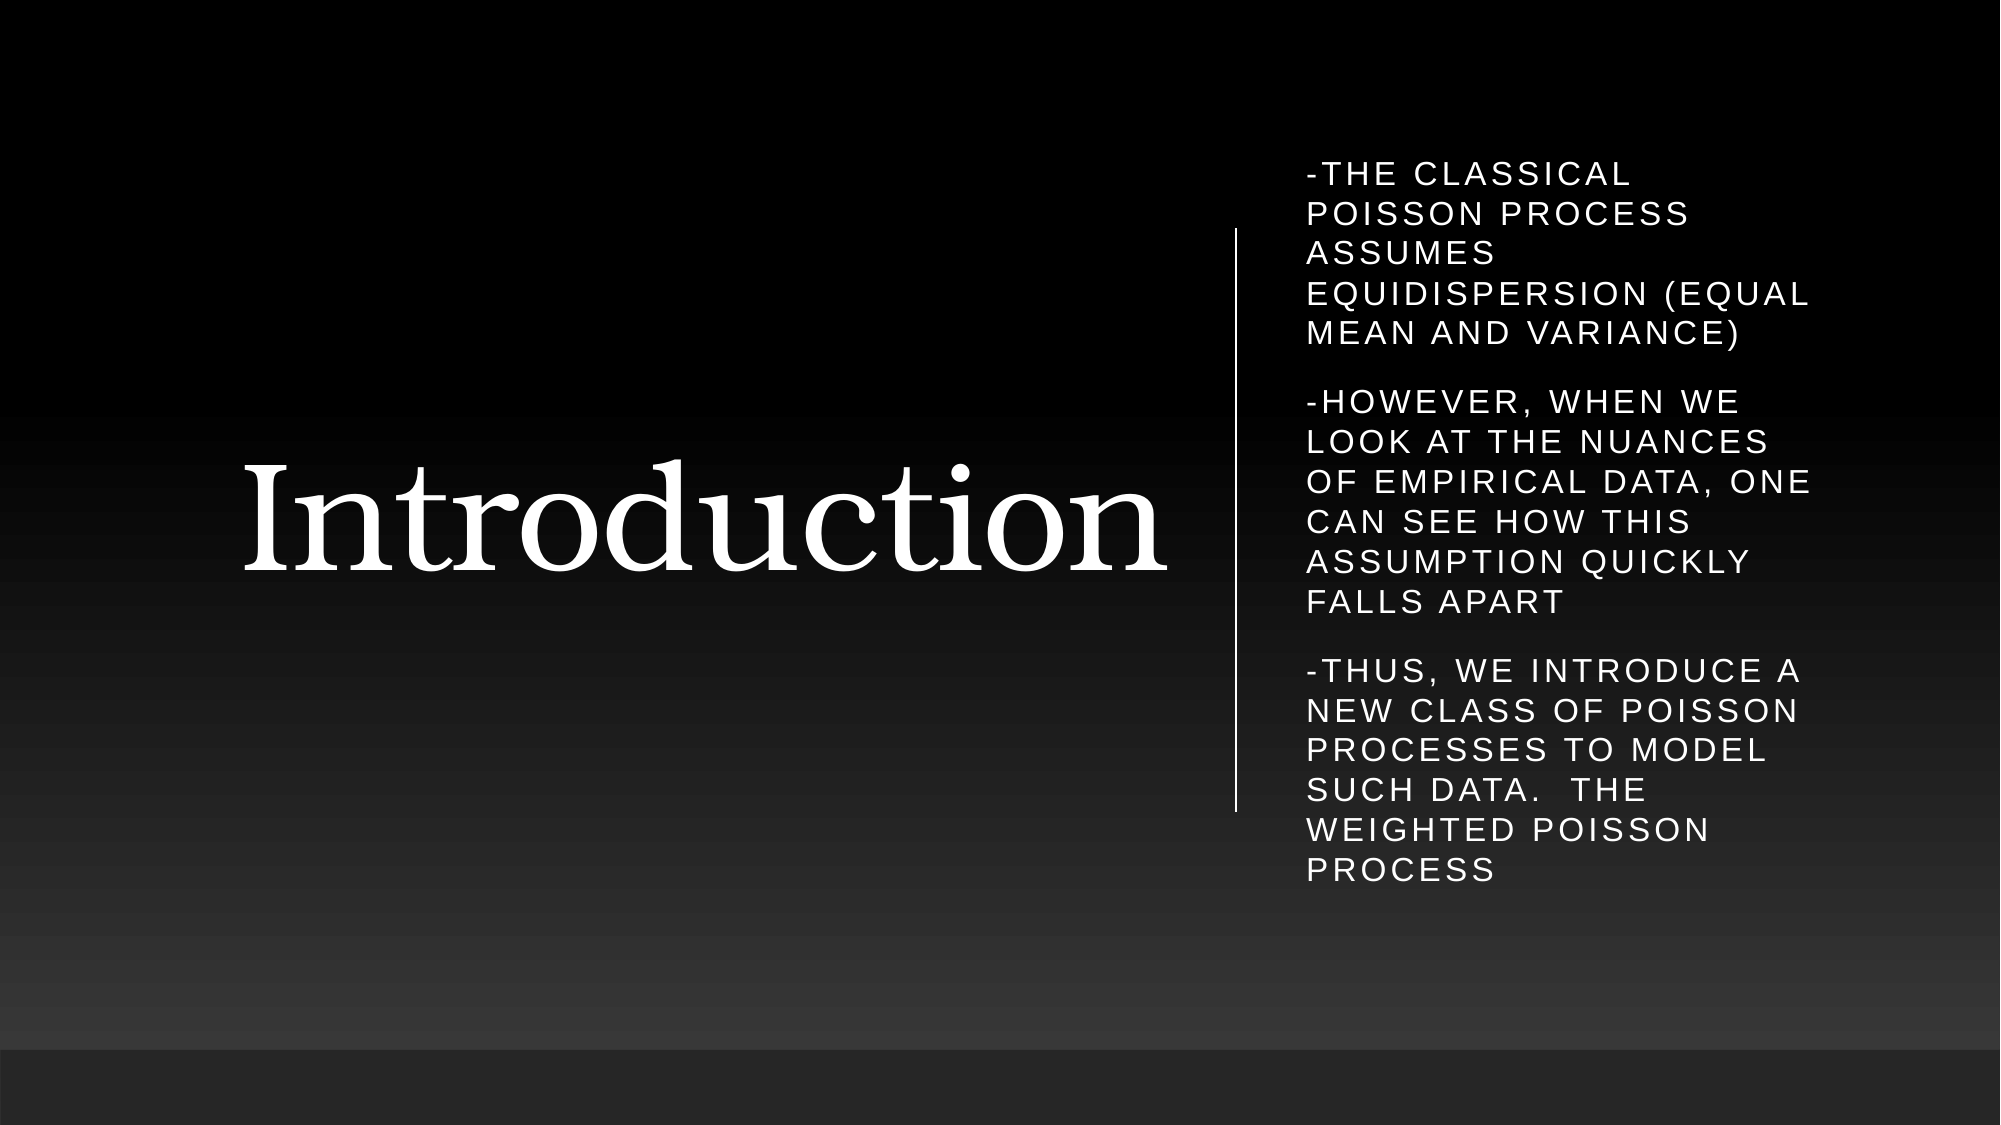

# Introduction
-The classical Poisson process assumes equidispersion (equal mean and variance)
-however, when we look at the nuances of empirical data, one can see how this assumption quickly falls apart
-Thus, we introduce a new class of Poisson processes to model such data.  The weighted Poisson Process